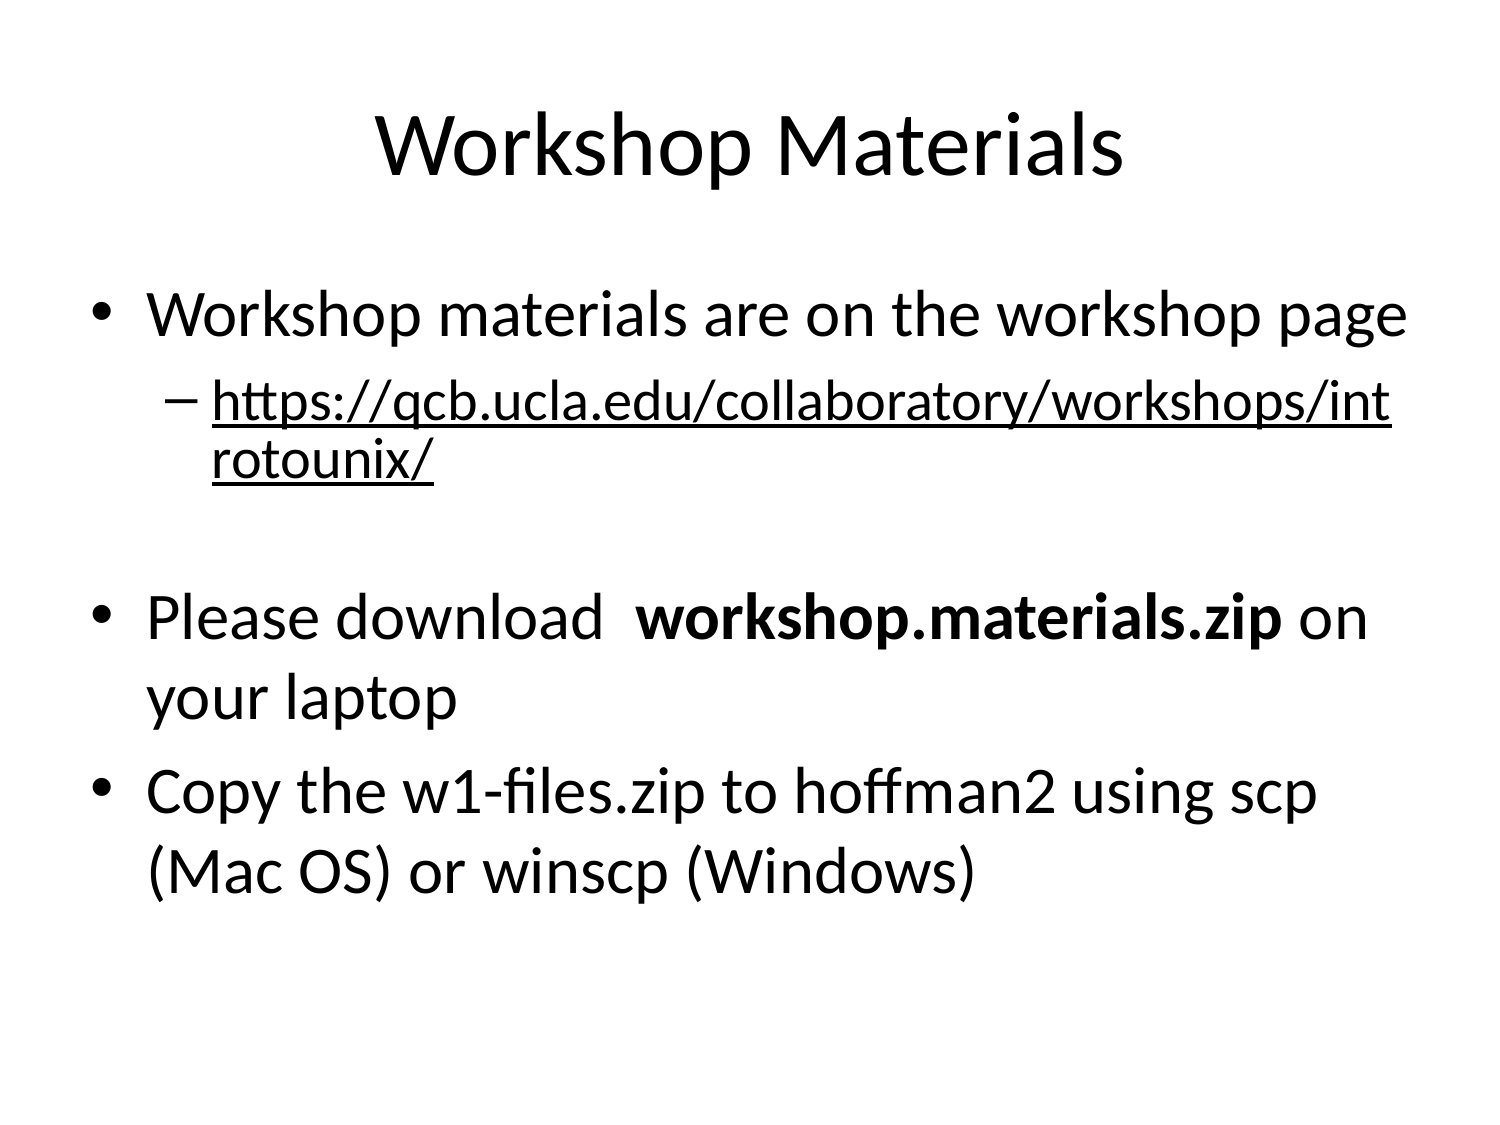

# Workshop Materials
Workshop materials are on the workshop page
https://qcb.ucla.edu/collaboratory/workshops/introtounix/
Please download  workshop.materials.zip on your laptop
Copy the w1-files.zip to hoffman2 using scp (Mac OS) or winscp (Windows)